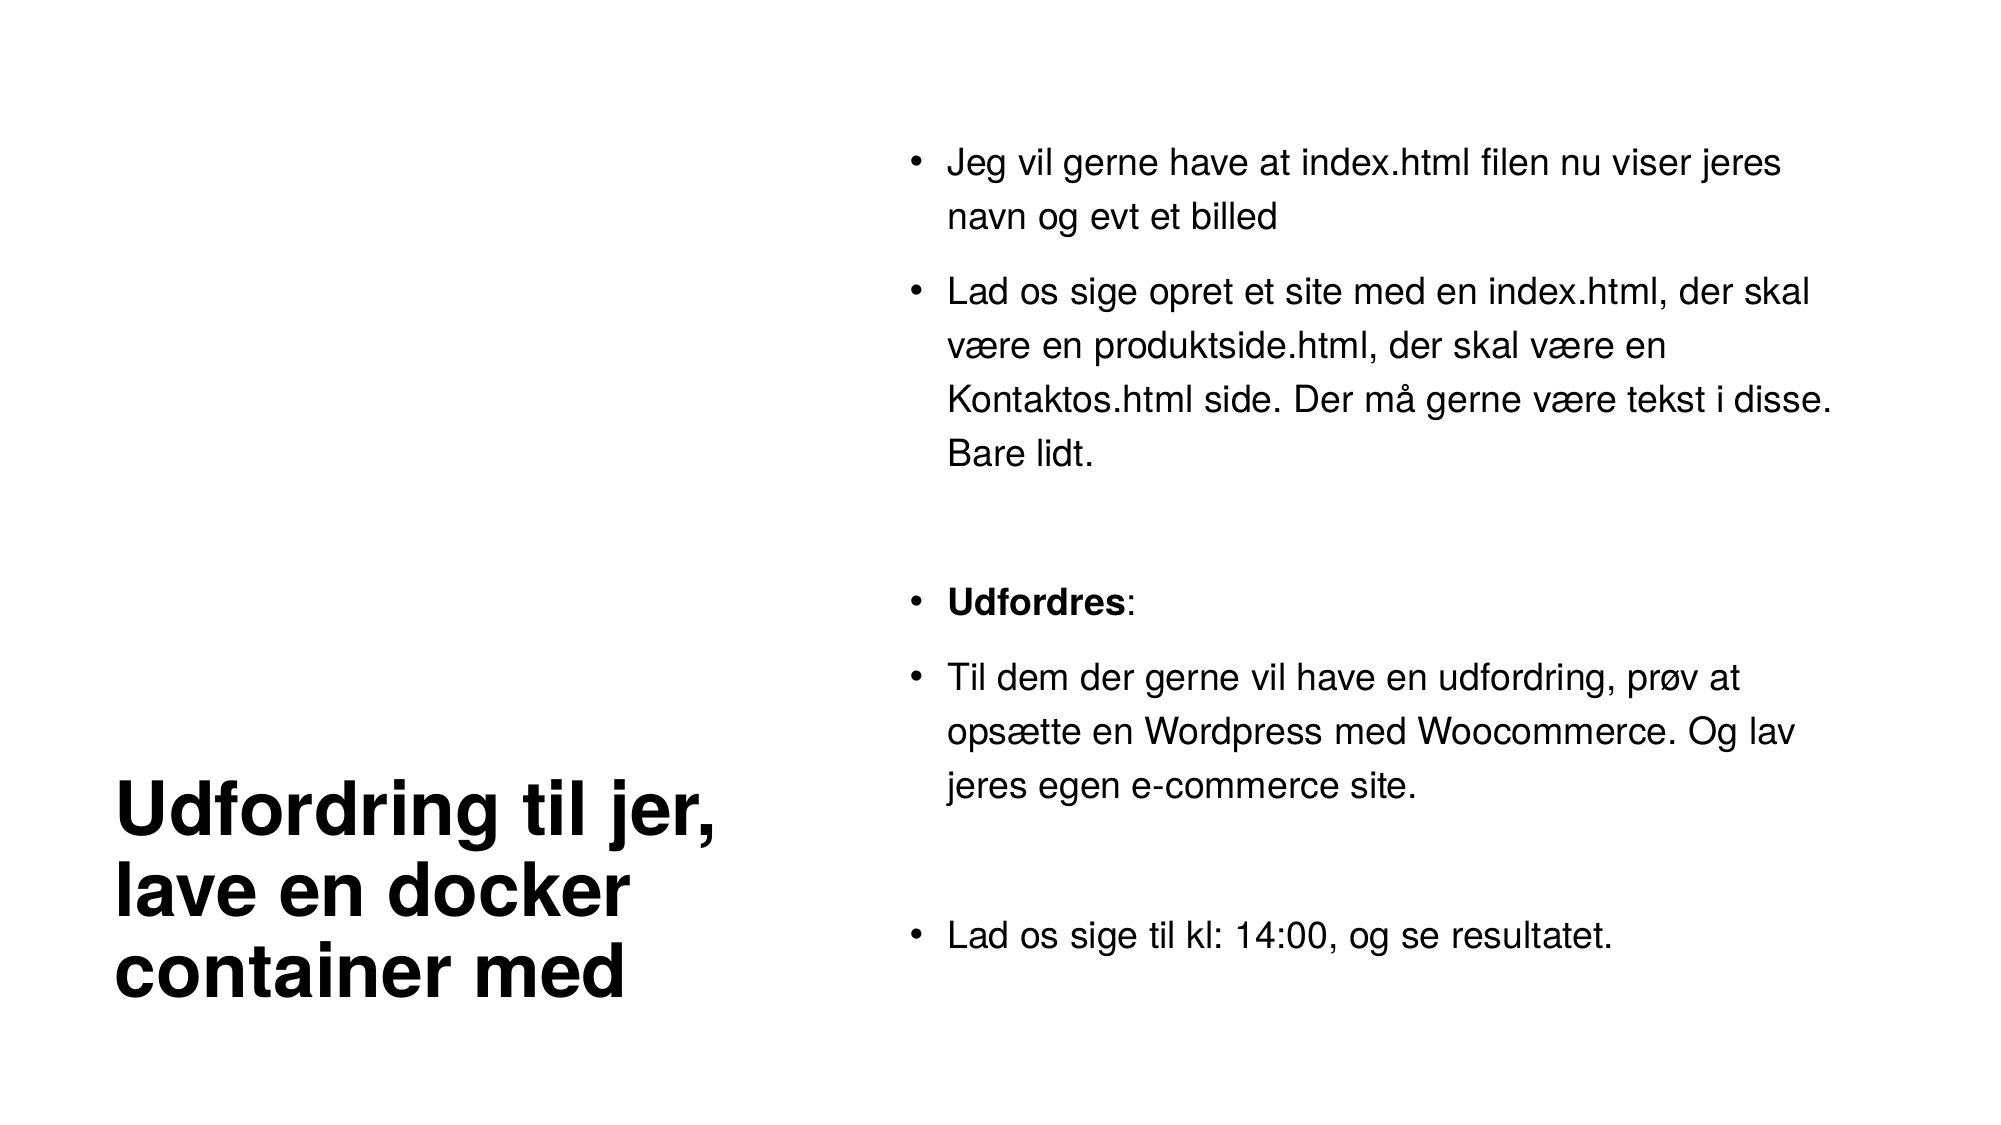

# Udfordring til jer, lave en docker container med
Jeg vil gerne have at index.html filen nu viser jeres navn og evt et billed
Lad os sige opret et site med en index.html, der skal være en produktside.html, der skal være en Kontaktos.html side. Der må gerne være tekst i disse. Bare lidt.

Udfordres:
Til dem der gerne vil have en udfordring, prøv at opsætte en Wordpress med Woocommerce. Og lav jeres egen e-commerce site.

Lad os sige til kl: 14:00, og se resultatet.